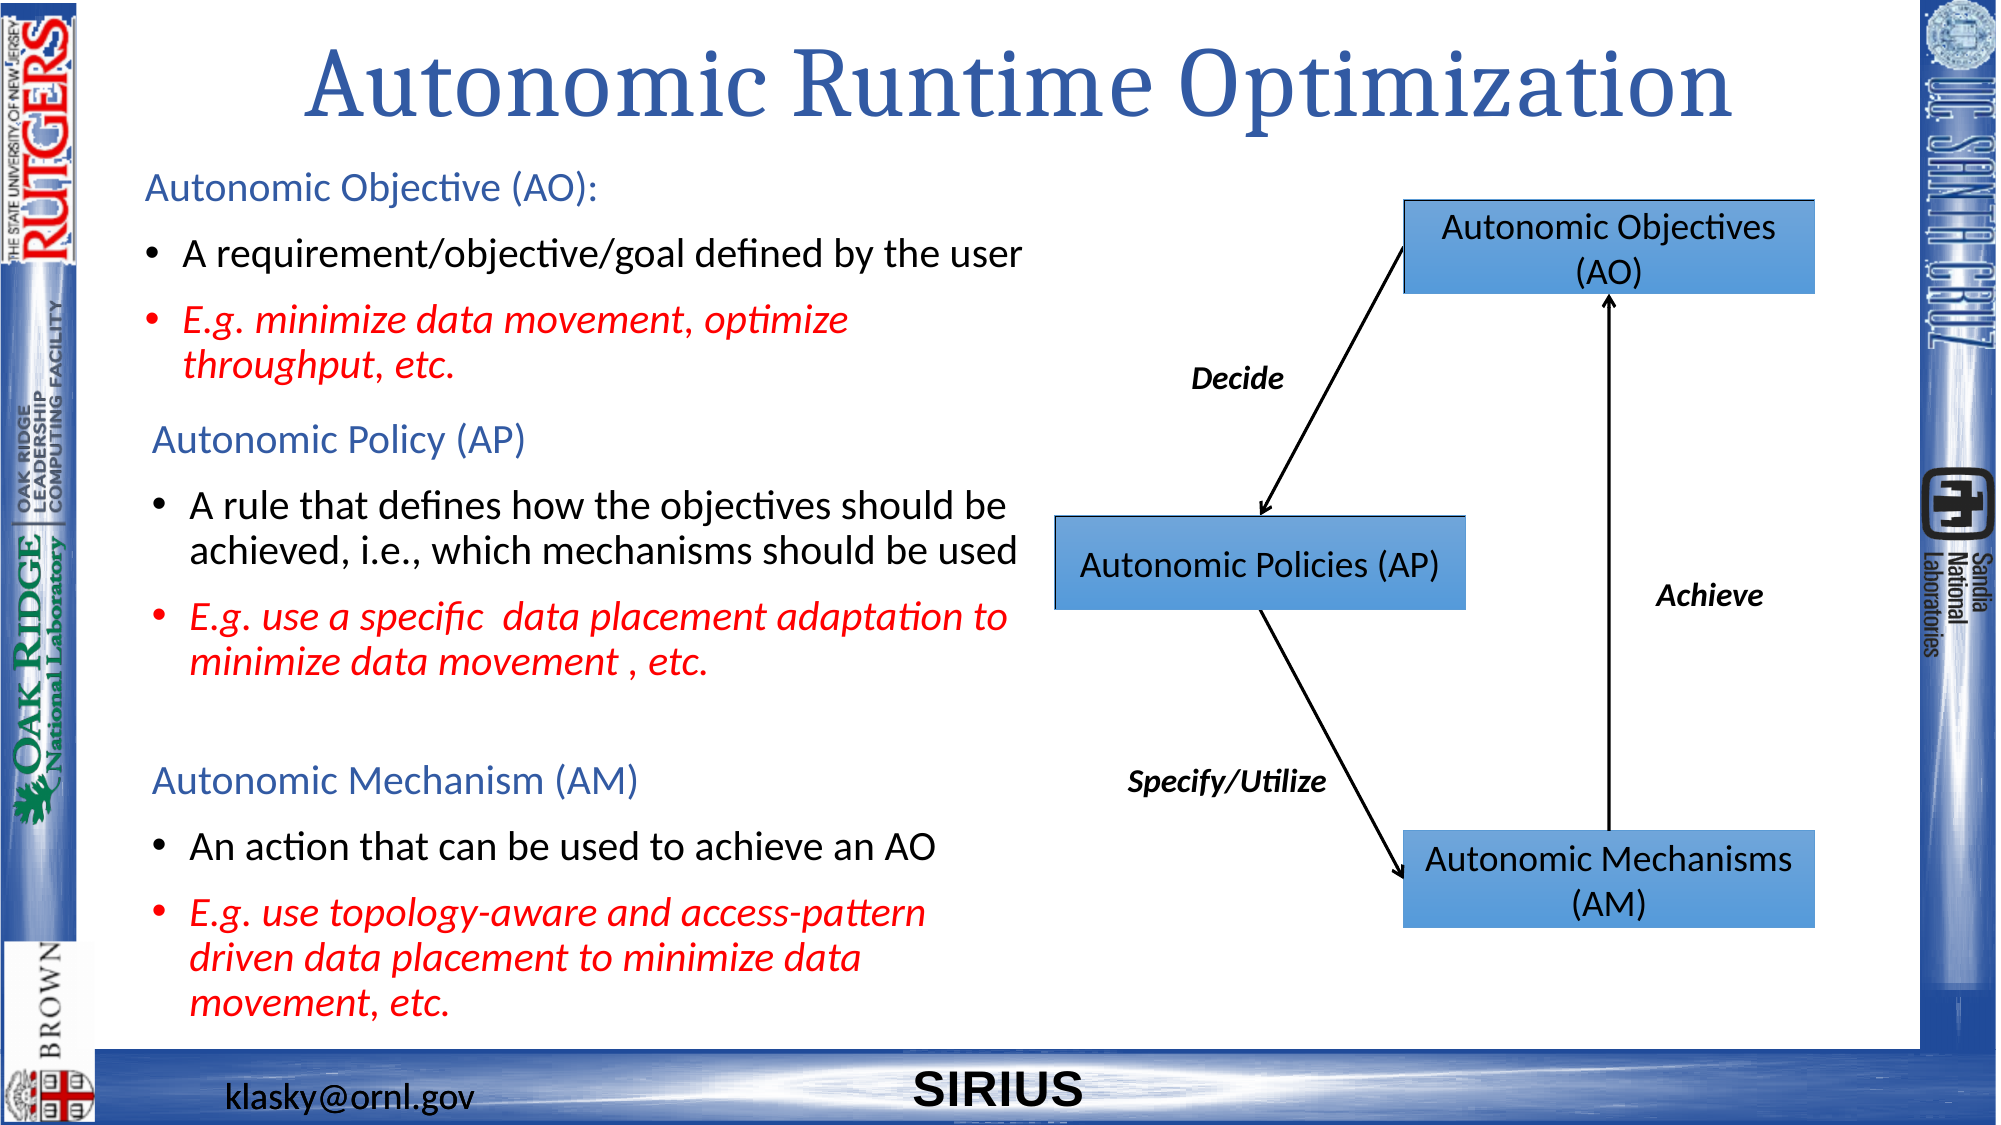

# Autonomic Runtime Optimization
Autonomic Objective (AO):
A requirement/objective/goal defined by the user
E.g. minimize data movement, optimize throughput, etc.
Autonomic Objectives (AO)
Decide
Autonomic Policy (AP)
A rule that defines how the objectives should be achieved, i.e., which mechanisms should be used
E.g. use a specific  data placement adaptation to minimize data movement , etc.
Autonomic Policies (AP)
Achieve
Autonomic Mechanism (AM)
An action that can be used to achieve an AO
E.g. use topology-aware and access-pattern driven data placement to minimize data movement, etc.
Specify/Utilize
Autonomic Mechanisms (AM)